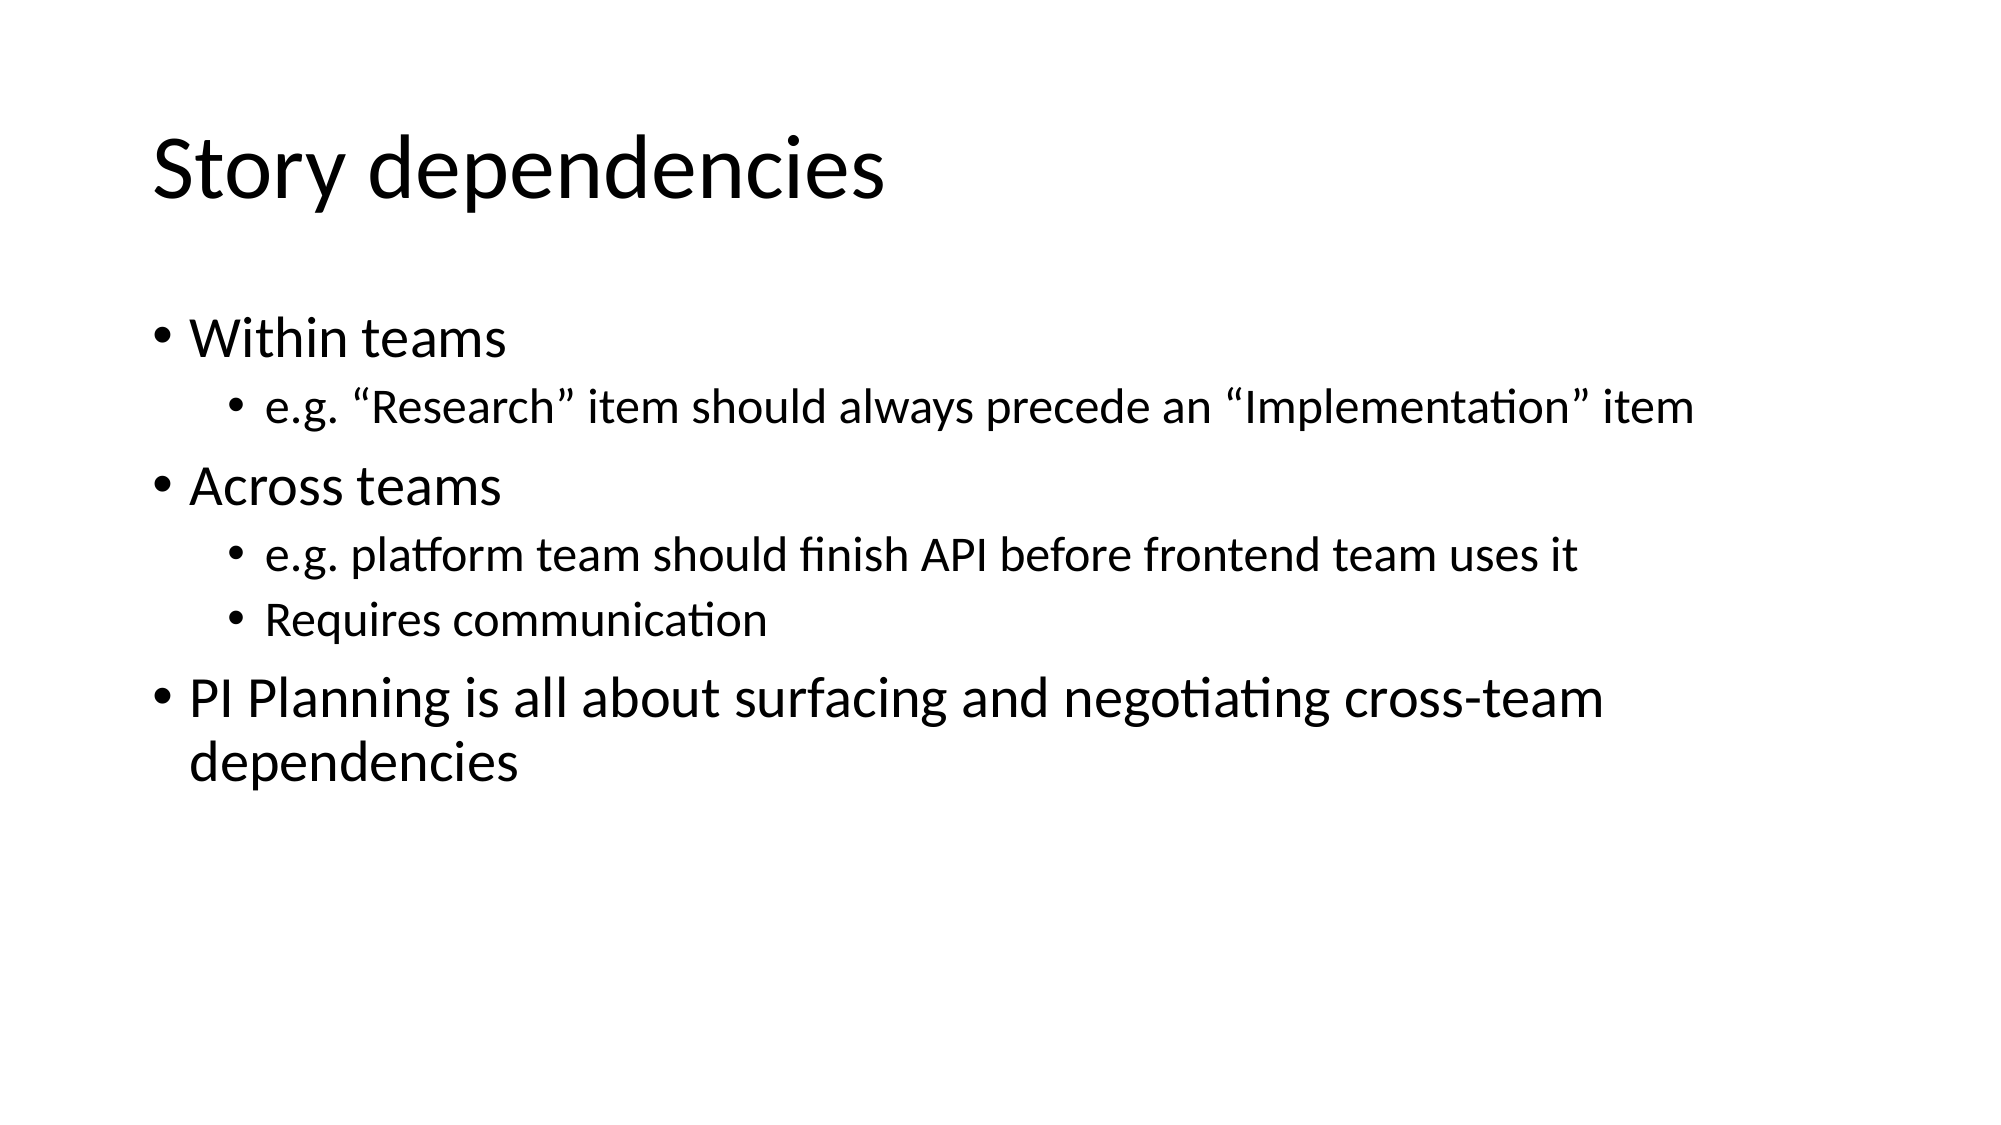

# Story dependencies
Within teams
e.g. “Research” item should always precede an “Implementation” item
Across teams
e.g. platform team should finish API before frontend team uses it
Requires communication
PI Planning is all about surfacing and negotiating cross-team dependencies